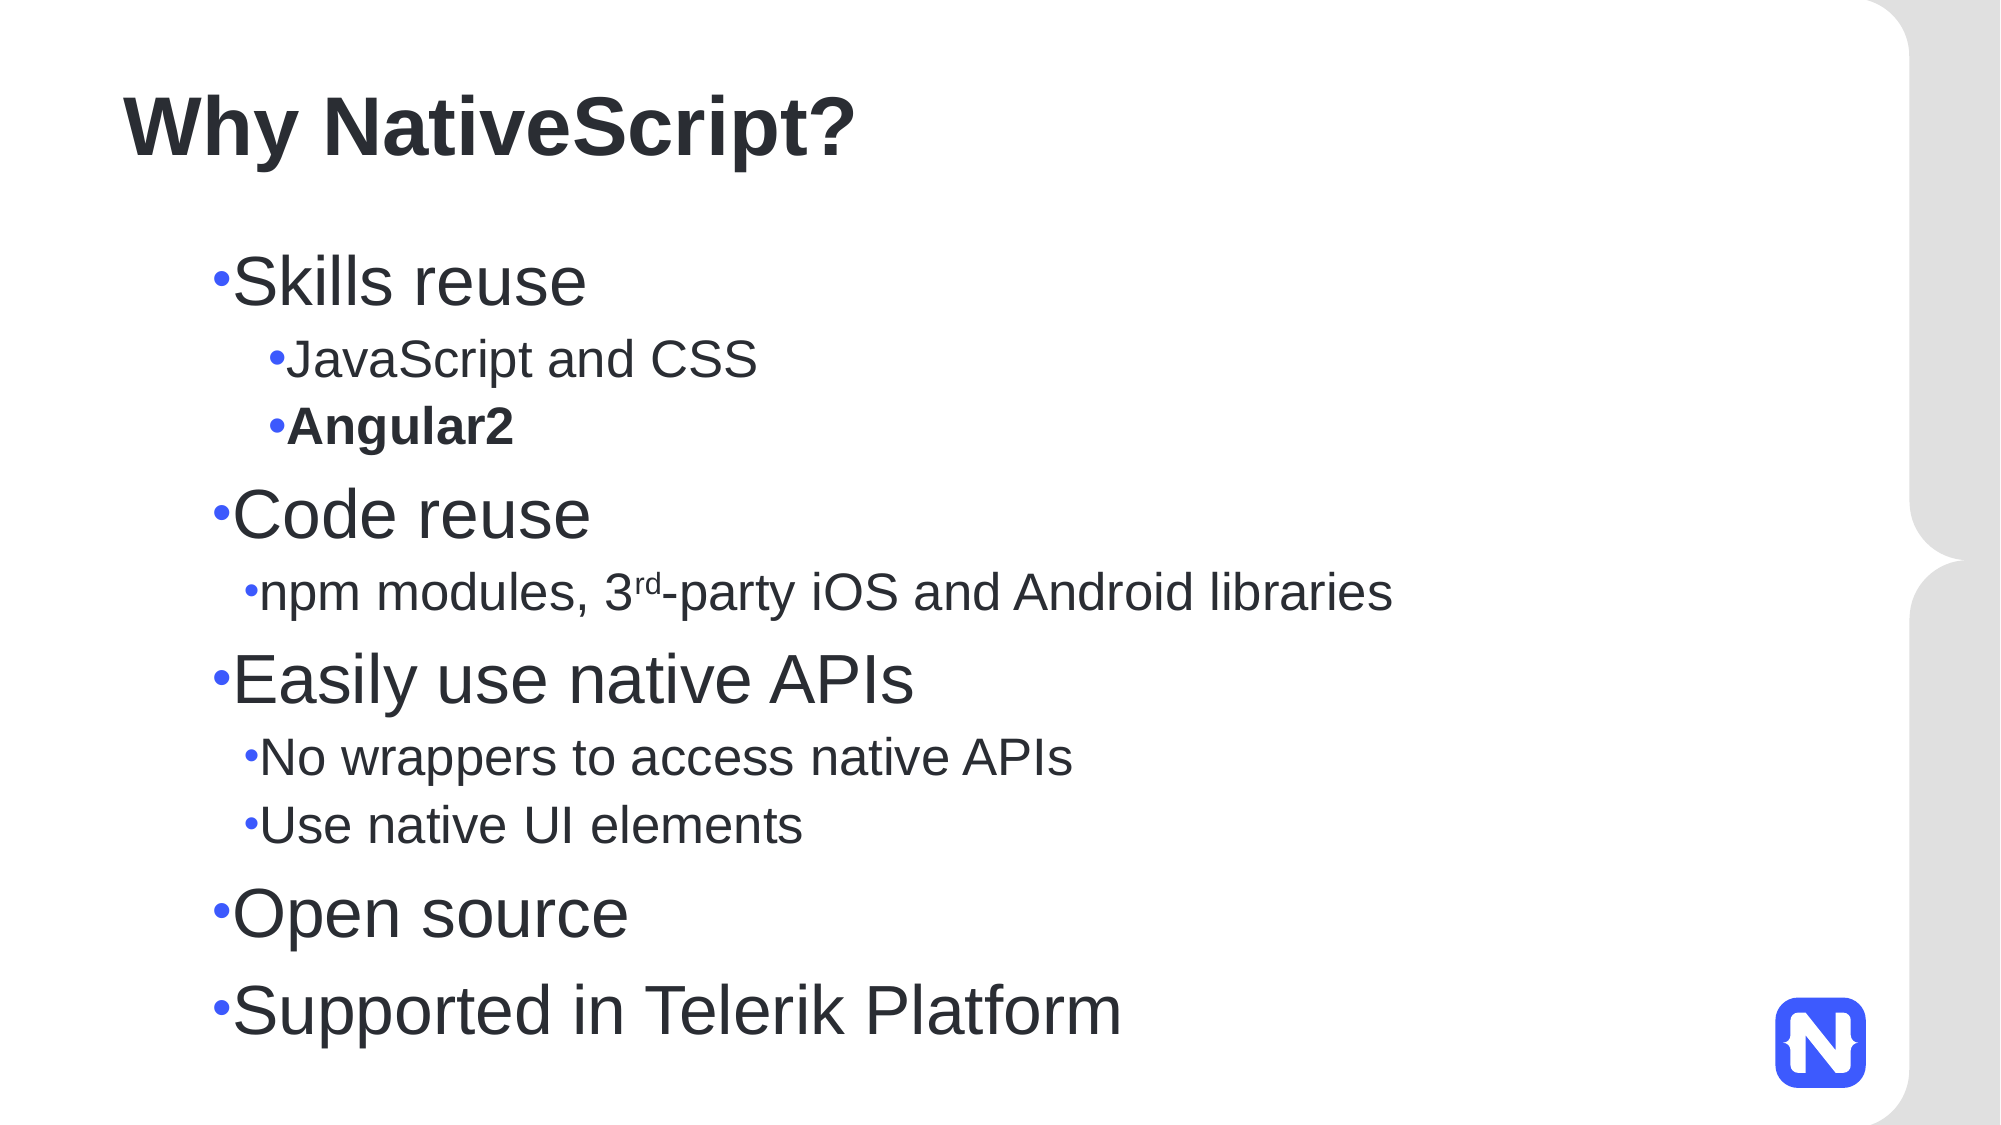

# Why NativeScript?
Skills reuse
JavaScript and CSS
Angular2
Code reuse
npm modules, 3rd-party iOS and Android libraries
Easily use native APIs
No wrappers to access native APIs
Use native UI elements
Open source
Supported in Telerik Platform